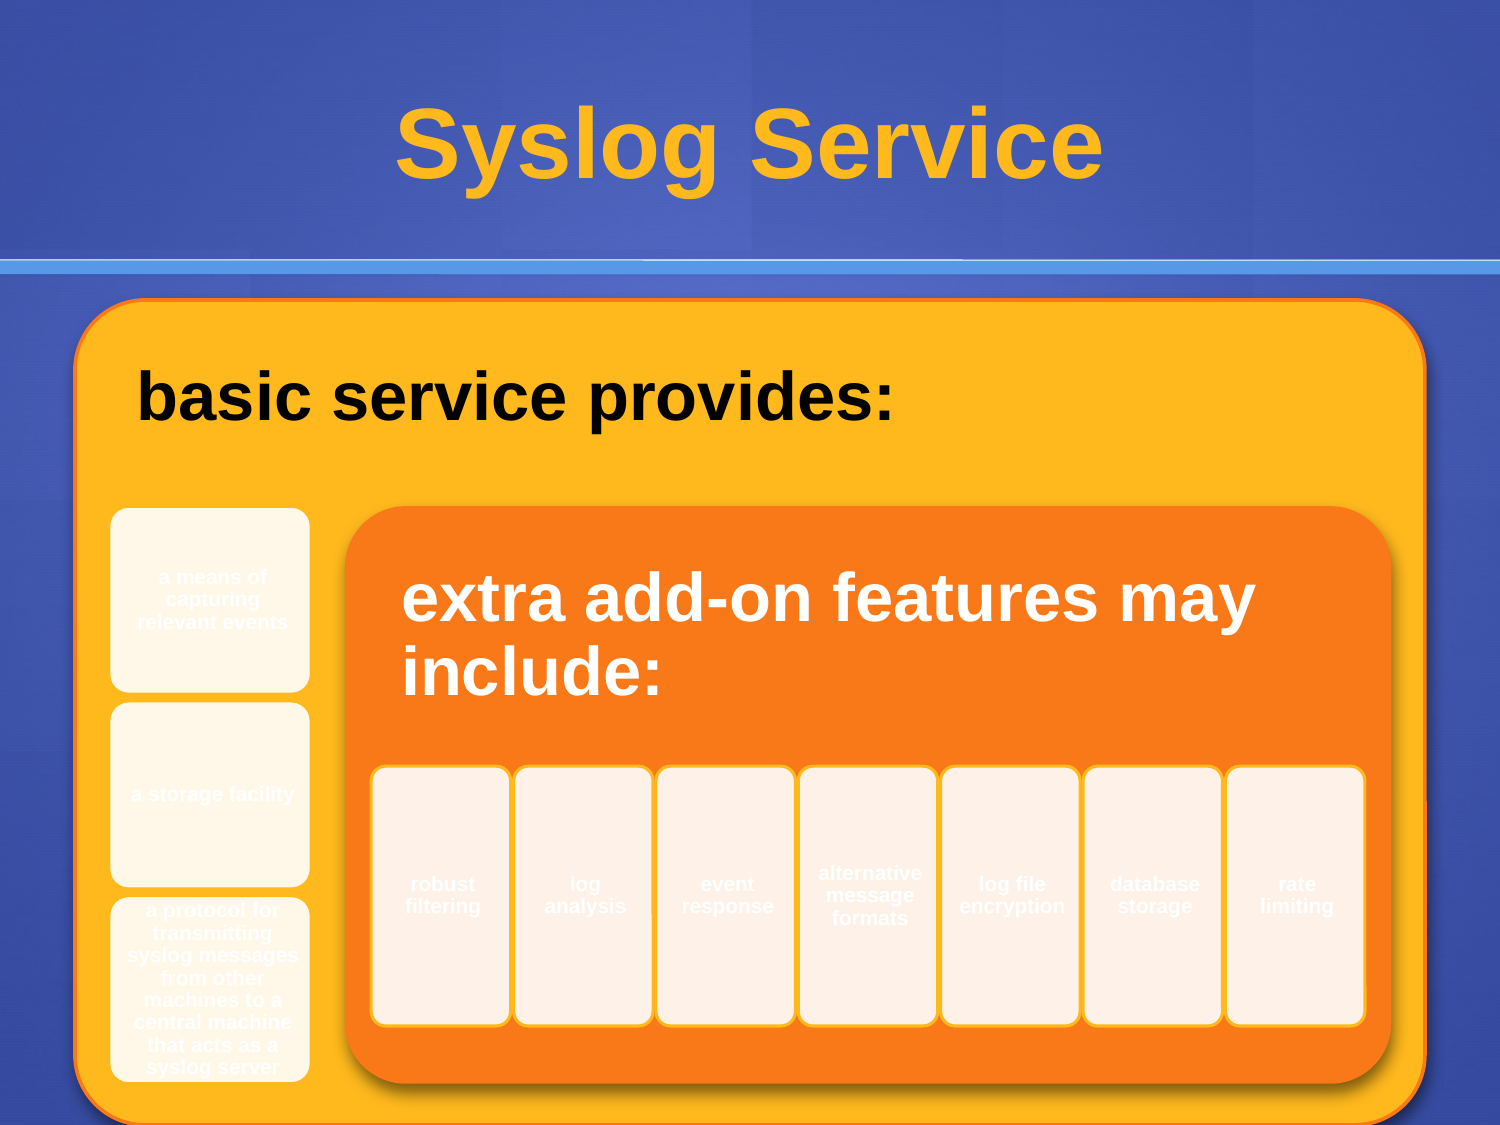

# Syslog Service
basic service provides:
a means of capturing relevant events
a storage facility
a protocol for transmitting syslog messages from other machines to a central machine that acts as a syslog server
extra add-on features may include:
robust filtering
log analysis
event response
alternative message formats
log file encryption
database storage
rate limiting